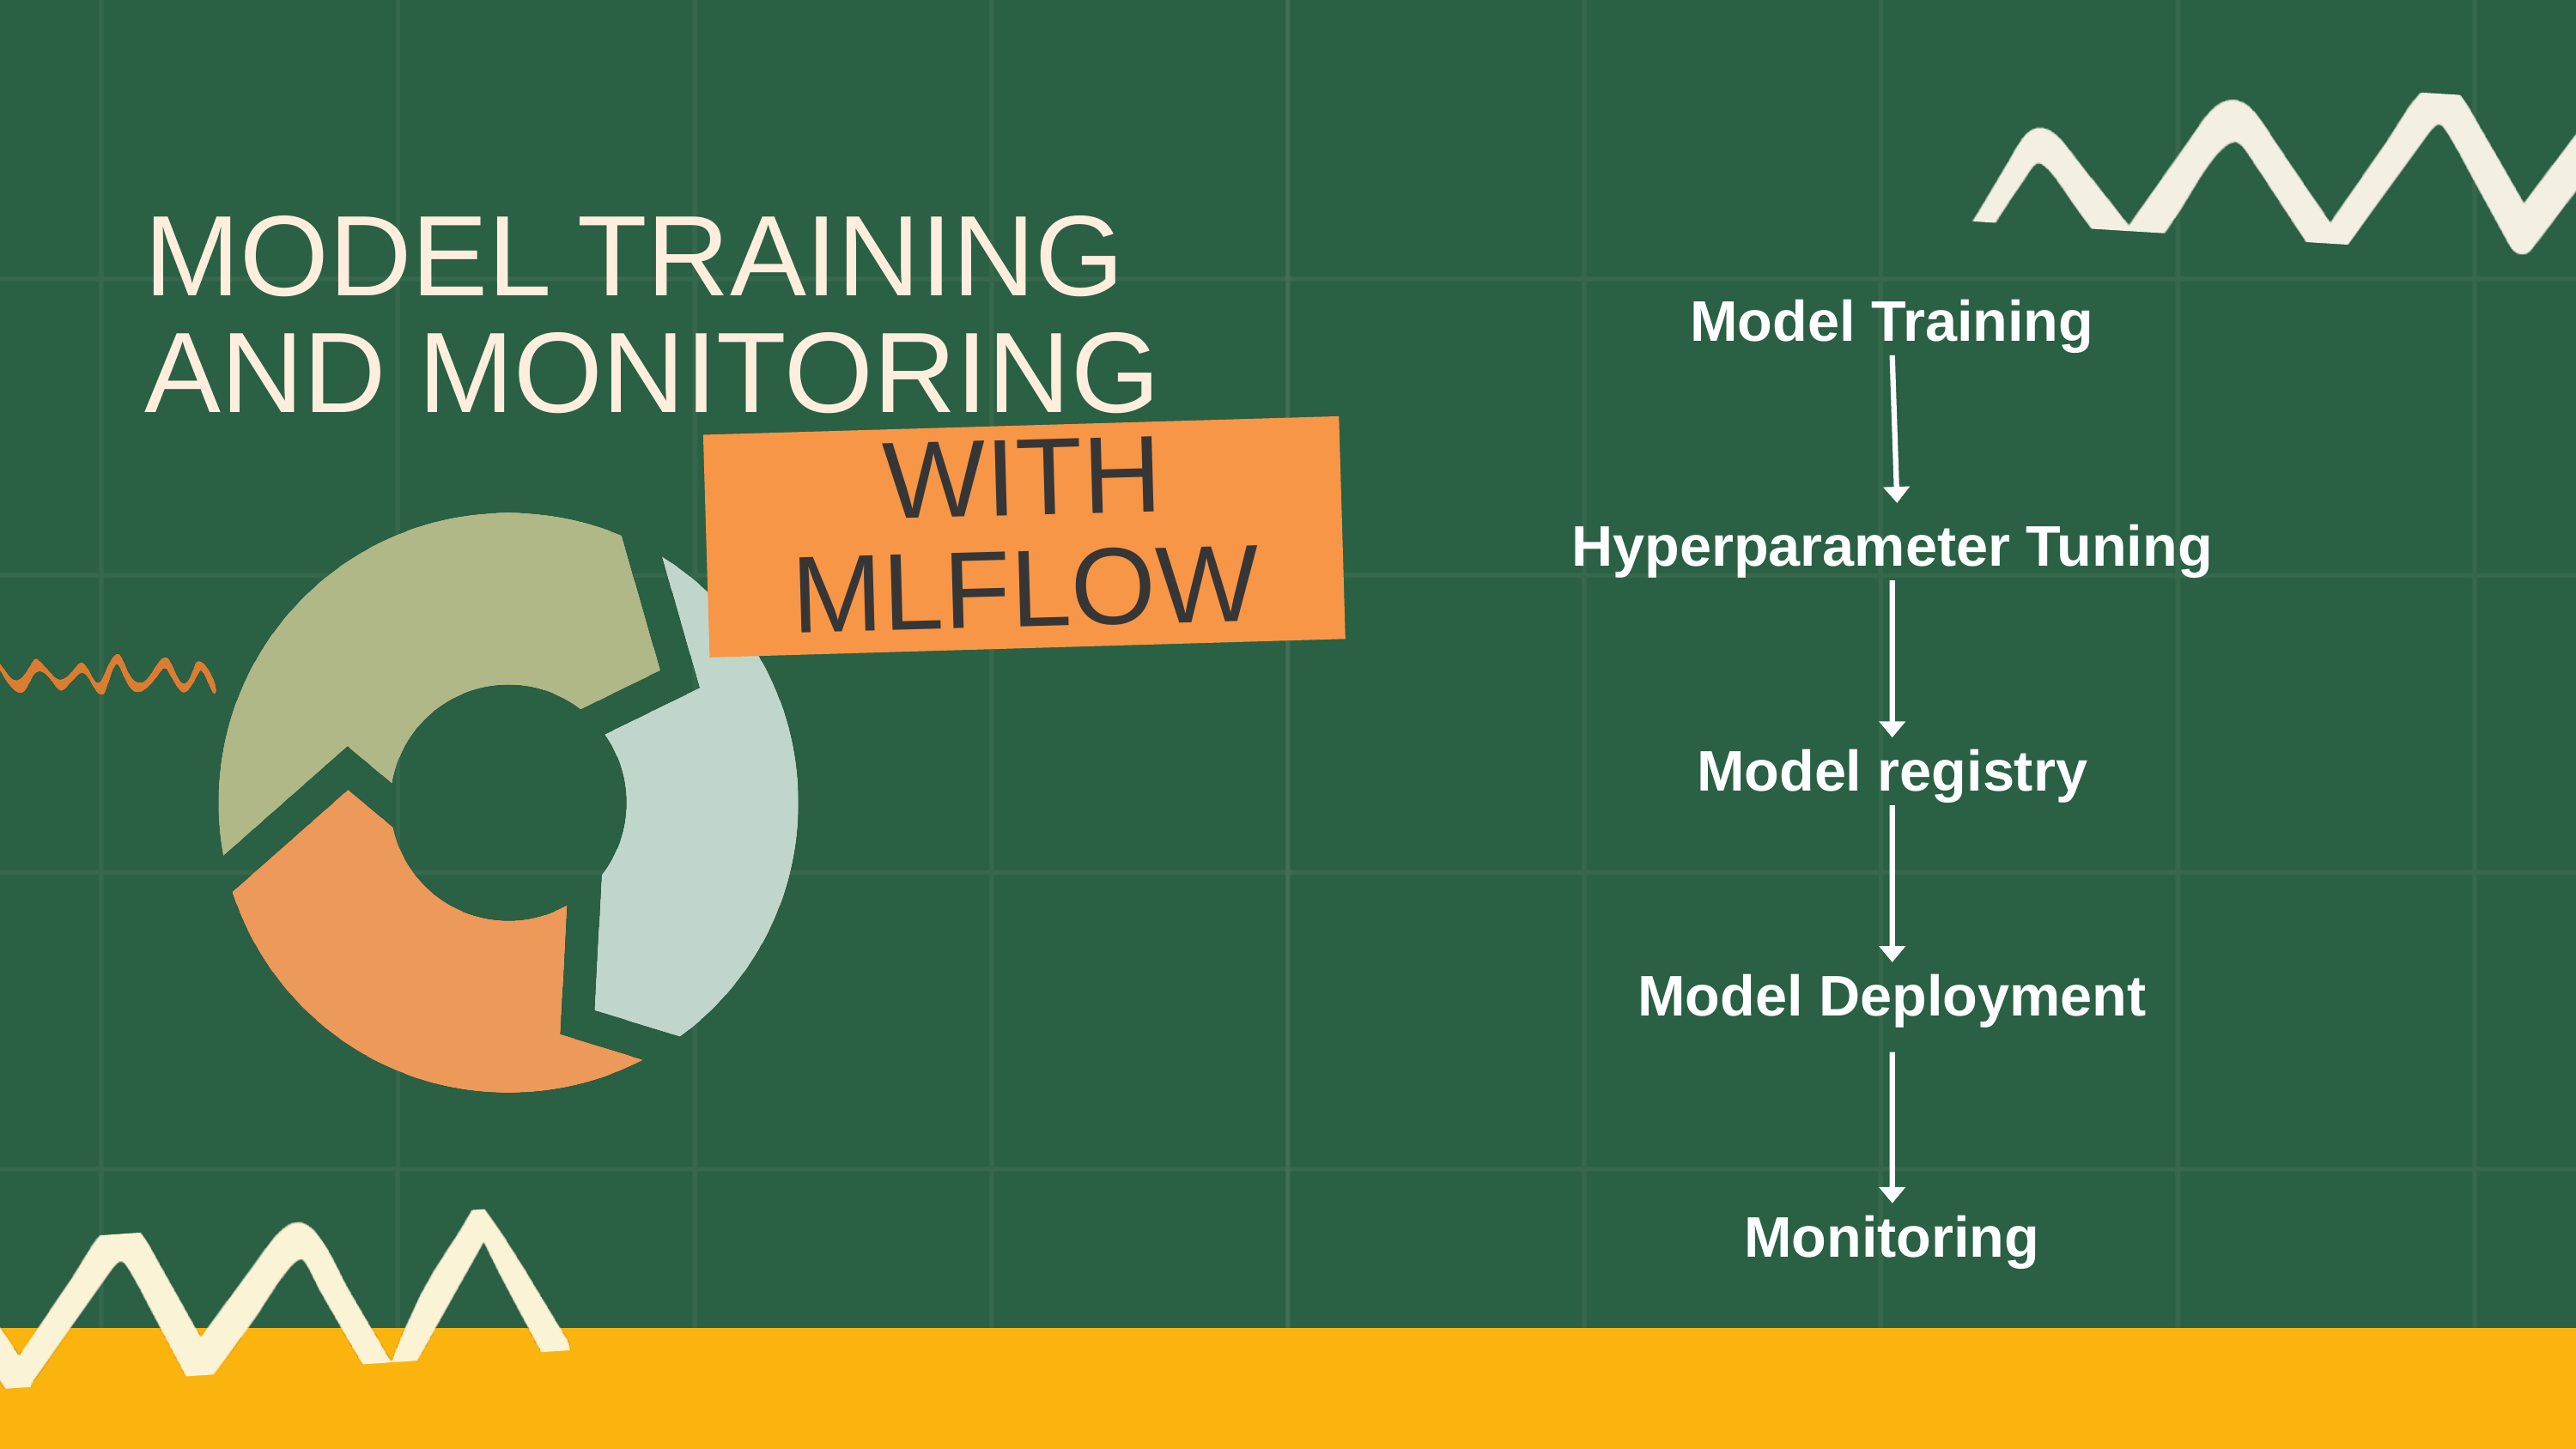

MODEL TRAINING AND MONITORING
Model Training

WITH MLFLOW
Hyperparameter Tuning

Model registry

Model Deployment

Monitoring